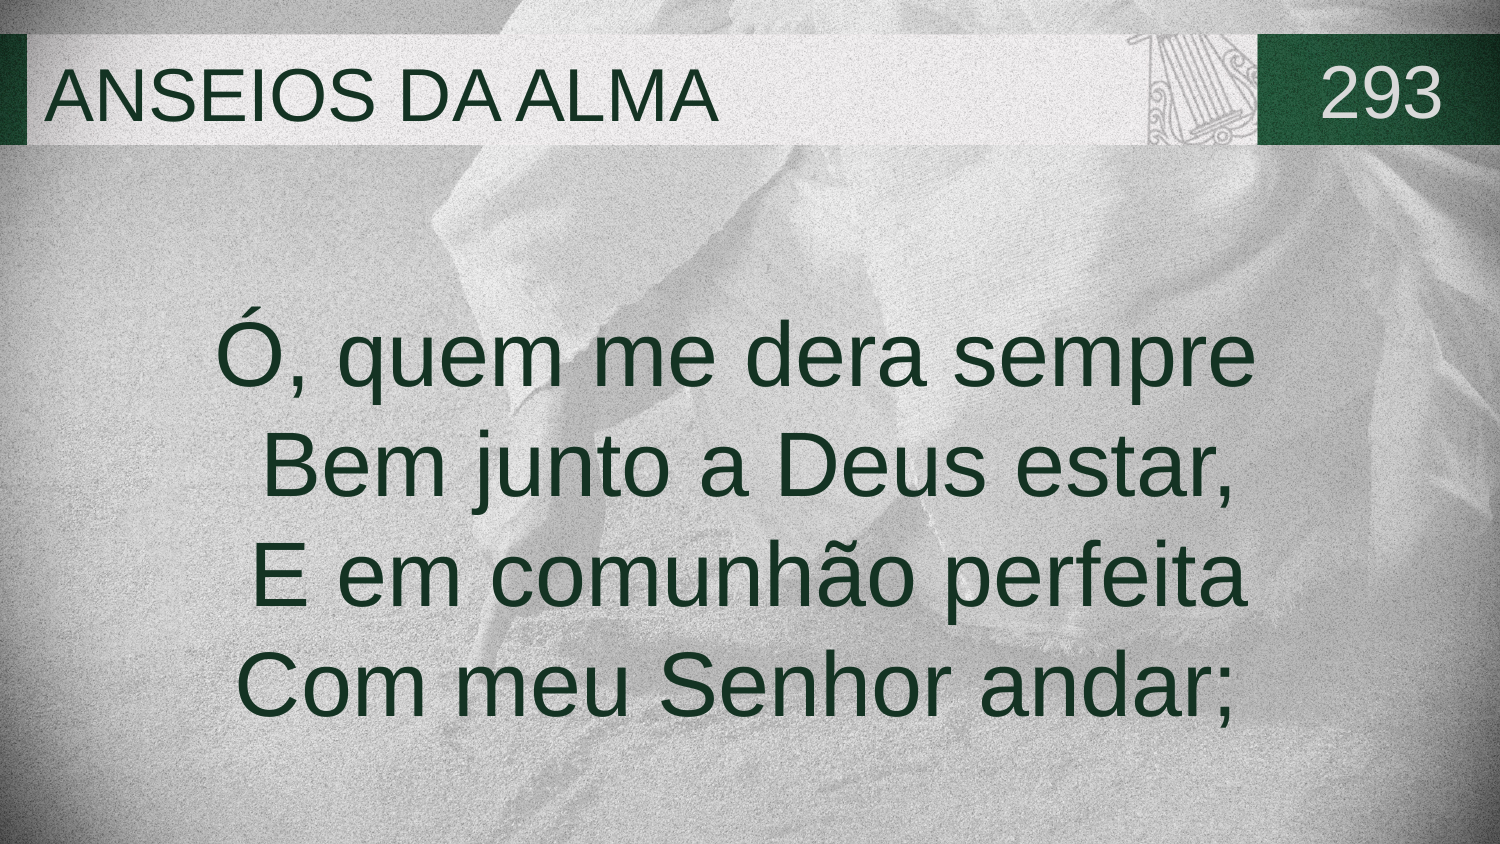

# ANSEIOS DA ALMA
293
Ó, quem me dera sempre
Bem junto a Deus estar,
E em comunhão perfeita
Com meu Senhor andar;